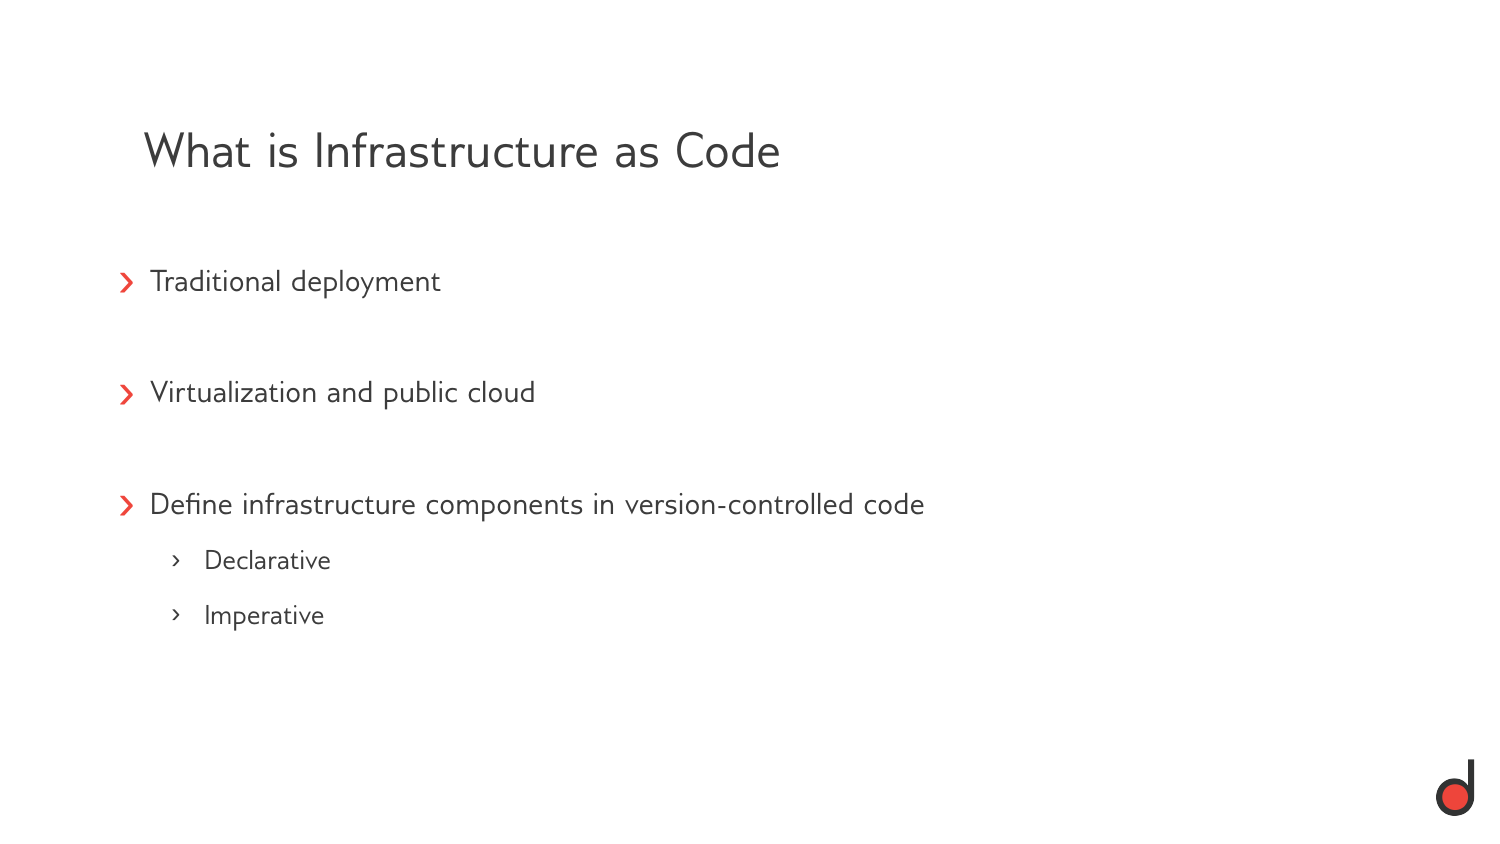

What is Infrastructure as Code
Traditional deployment

Virtualization and public cloud

Define infrastructure components in version-controlled code
Declarative
Imperative